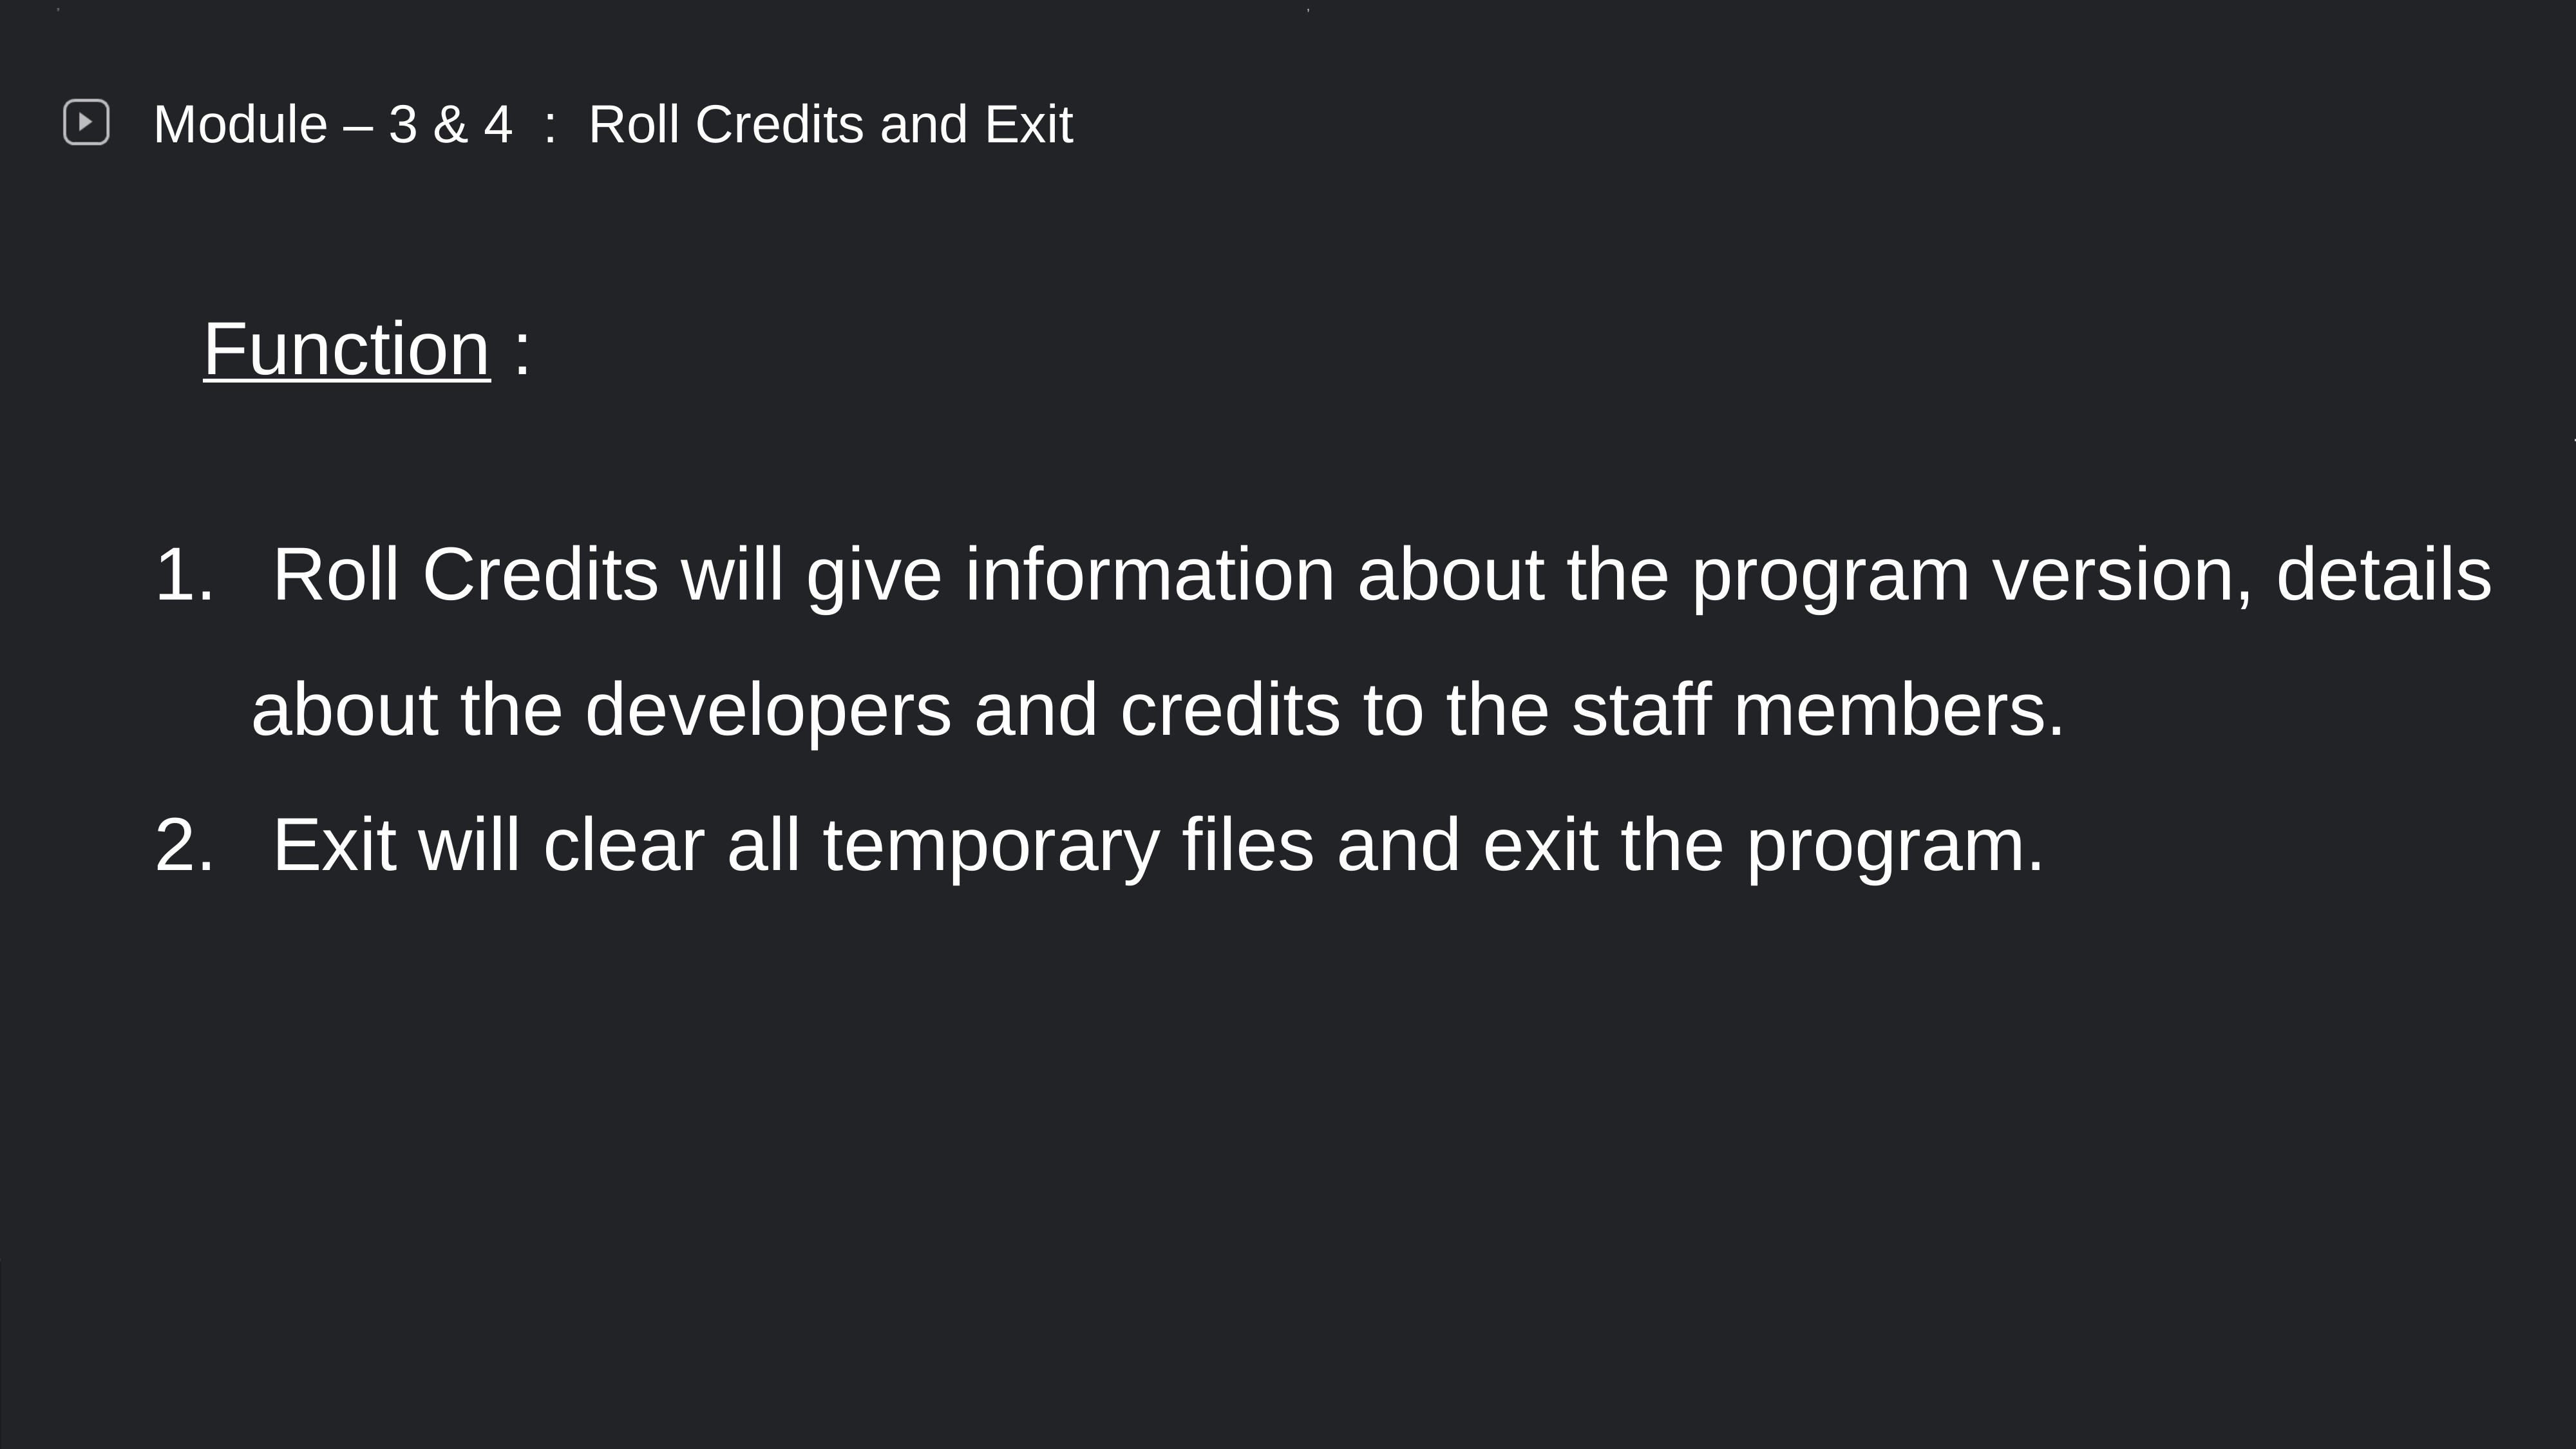

,

Module – 3 & 4  :  Roll Credits and Exit
Function :

 Roll Credits will give information about the program version, details about the developers and credits to the staff members.
 Exit will clear all temporary files and exit the program.